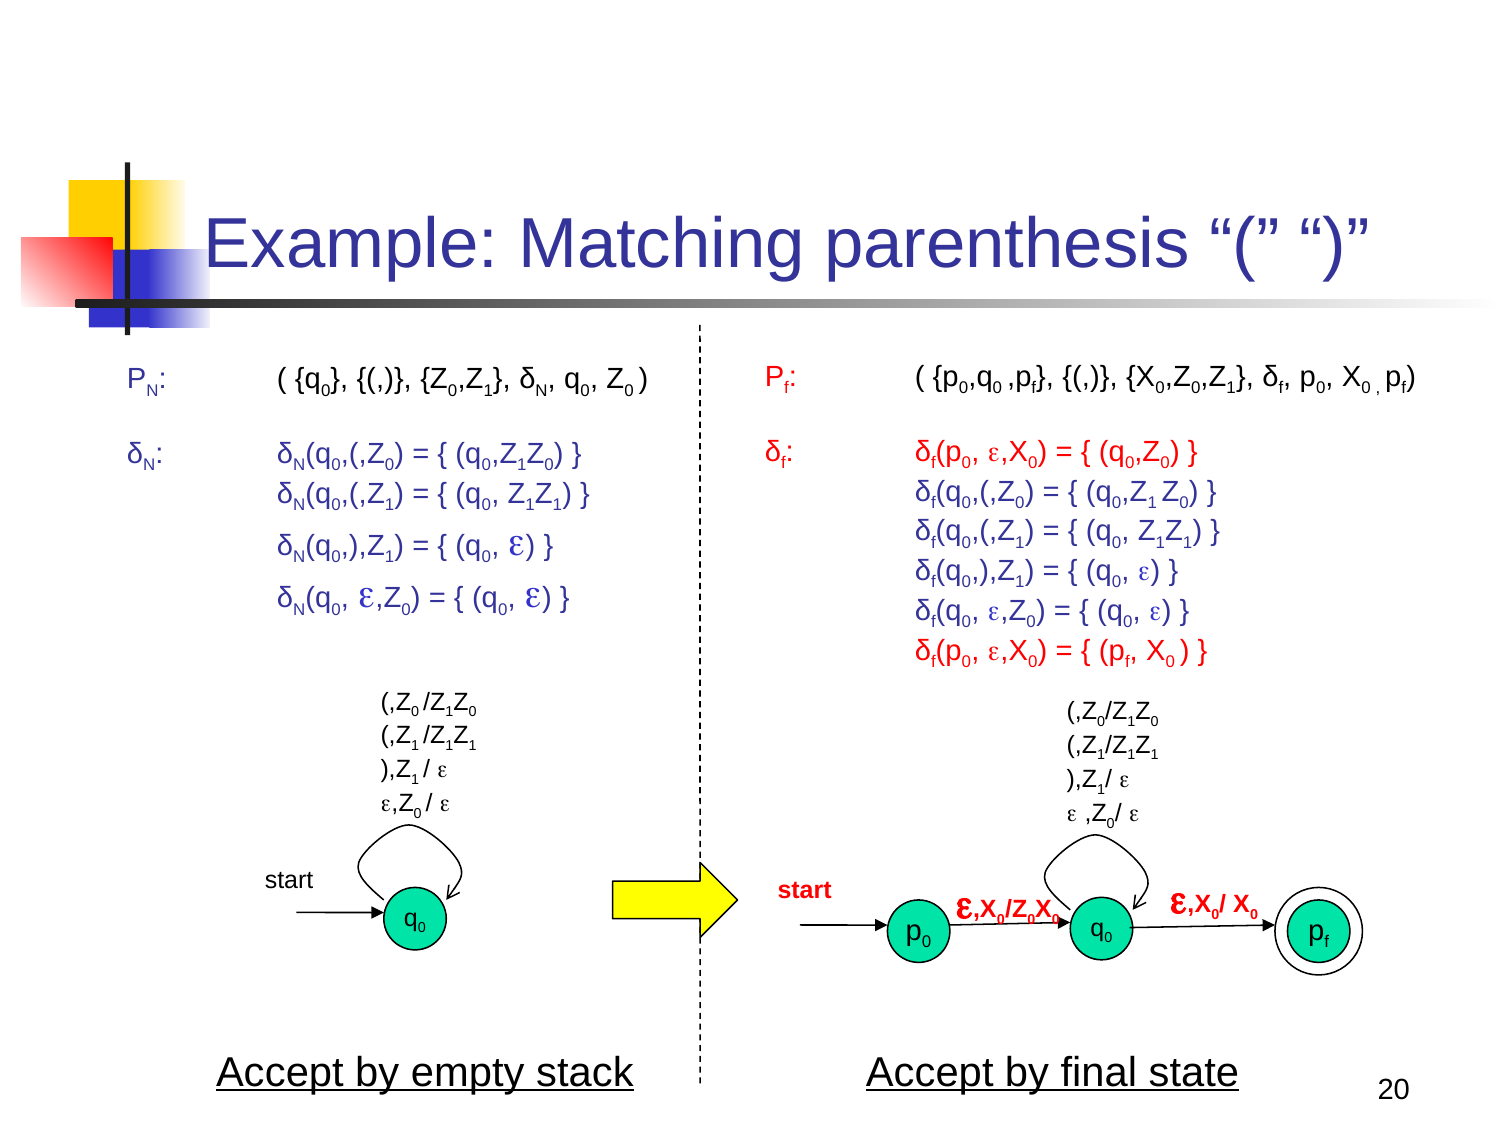

# Example: Matching parenthesis “(” “)”

Pf:	( {p0,q0 ,pf}, {(,)}, {X0,Z0,Z1}, δf, p0, X0 , pf)

δf:	δf(p0, ε,X0) = { (q0,Z0) }
	δf(q0,(,Z0) = { (q0,Z1 Z0) }
	δf(q0,(,Z1) = { (q0, Z1Z1) }
	δf(q0,),Z1) = { (q0, ε) }
	δf(q0, ε,Z0) = { (q0, ε) }
	δf(p0, ε,X0) = { (pf, X0 ) }
PN:	( {q0}, {(,)}, {Z0,Z1}, δN, q0, Z0 )

δN:	δN(q0,(,Z0) = { (q0,Z1Z0) }
	δN(q0,(,Z1) = { (q0, Z1Z1) }
	δN(q0,),Z1) = { (q0, ε) }
	δN(q0, ε,Z0) = { (q0, ε) }
(,Z0 /Z1Z0
(,Z1 /Z1Z1
),Z1 / ε
ε,Z0 / ε

start
q0

(,Z0/Z1Z0
(,Z1/Z1Z1
),Z1/ ε
ε ,Z0/ ε

q0

ε,X0/ X0
start
ε,X0/Z0X0

p0
pf

Accept by empty stack
Accept by final state
20